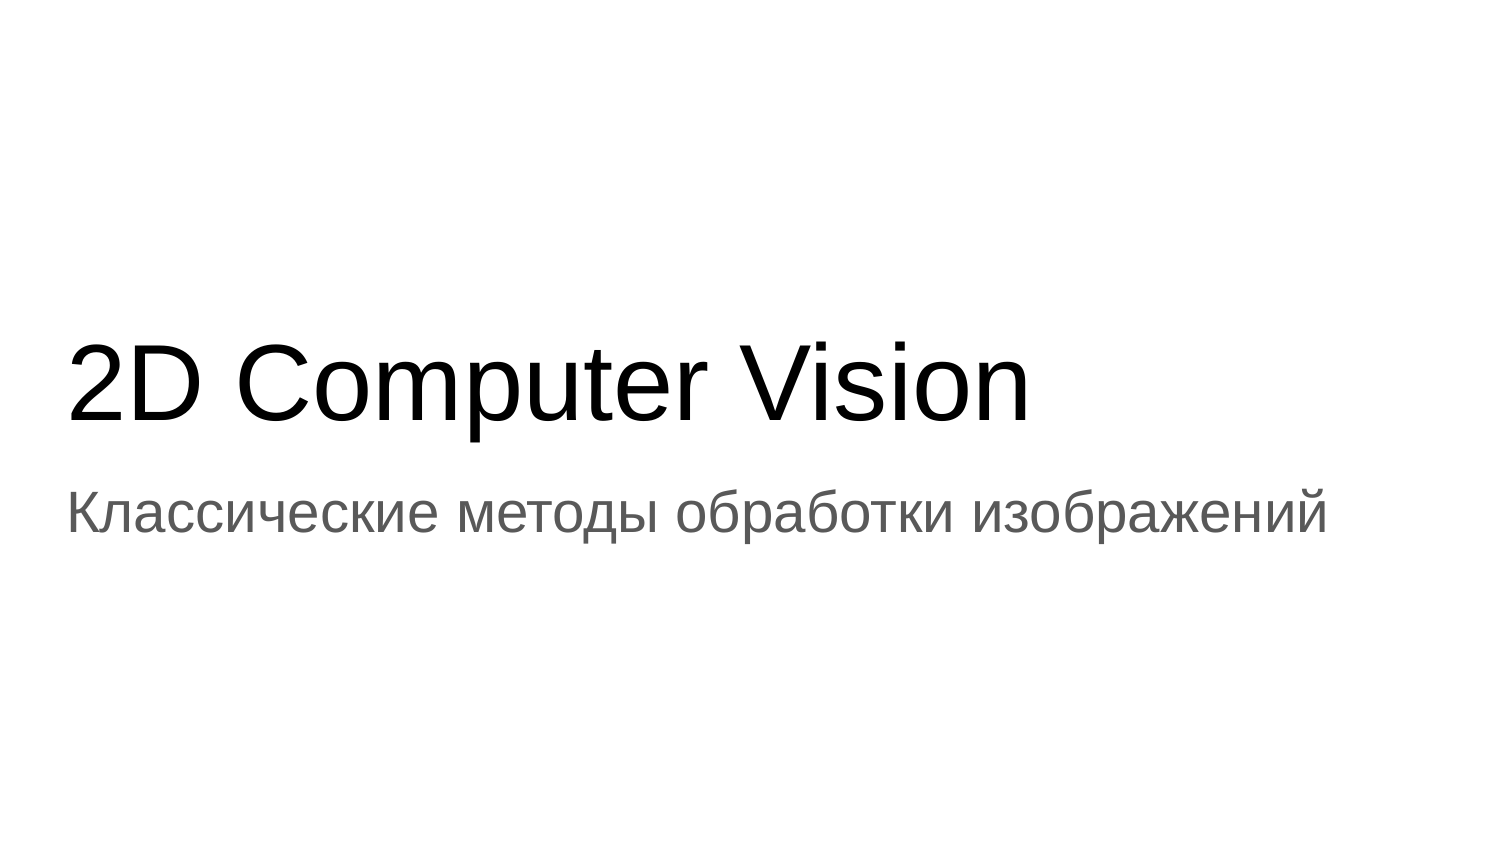

# 2D Computer Vision
Классические методы обработки изображений